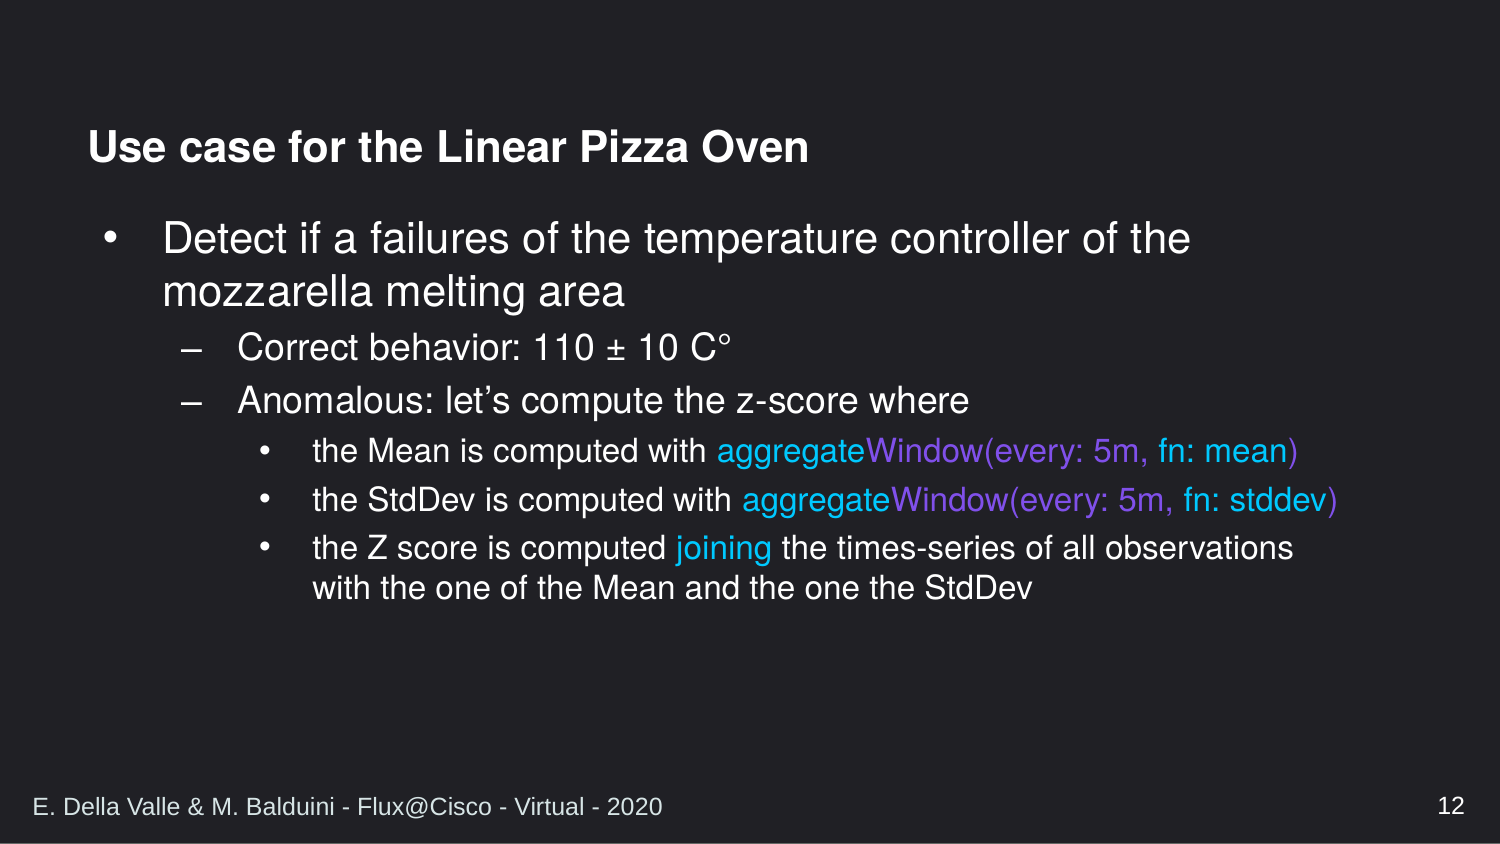

# Use case for the Linear Pizza Oven
Detect if a failures of the temperature controller of the mozzarella melting area
Correct behavior: 110 ± 10 C°
Anomalous: let’s compute the z-score where
the Mean is computed with aggregateWindow(every: 5m, fn: mean)
the StdDev is computed with aggregateWindow(every: 5m, fn: stddev)
the Z score is computed joining the times-series of all observations
with the one of the Mean and the one the StdDev

12
E. Della Valle & M. Balduini - Flux@Cisco - Virtual - 2020